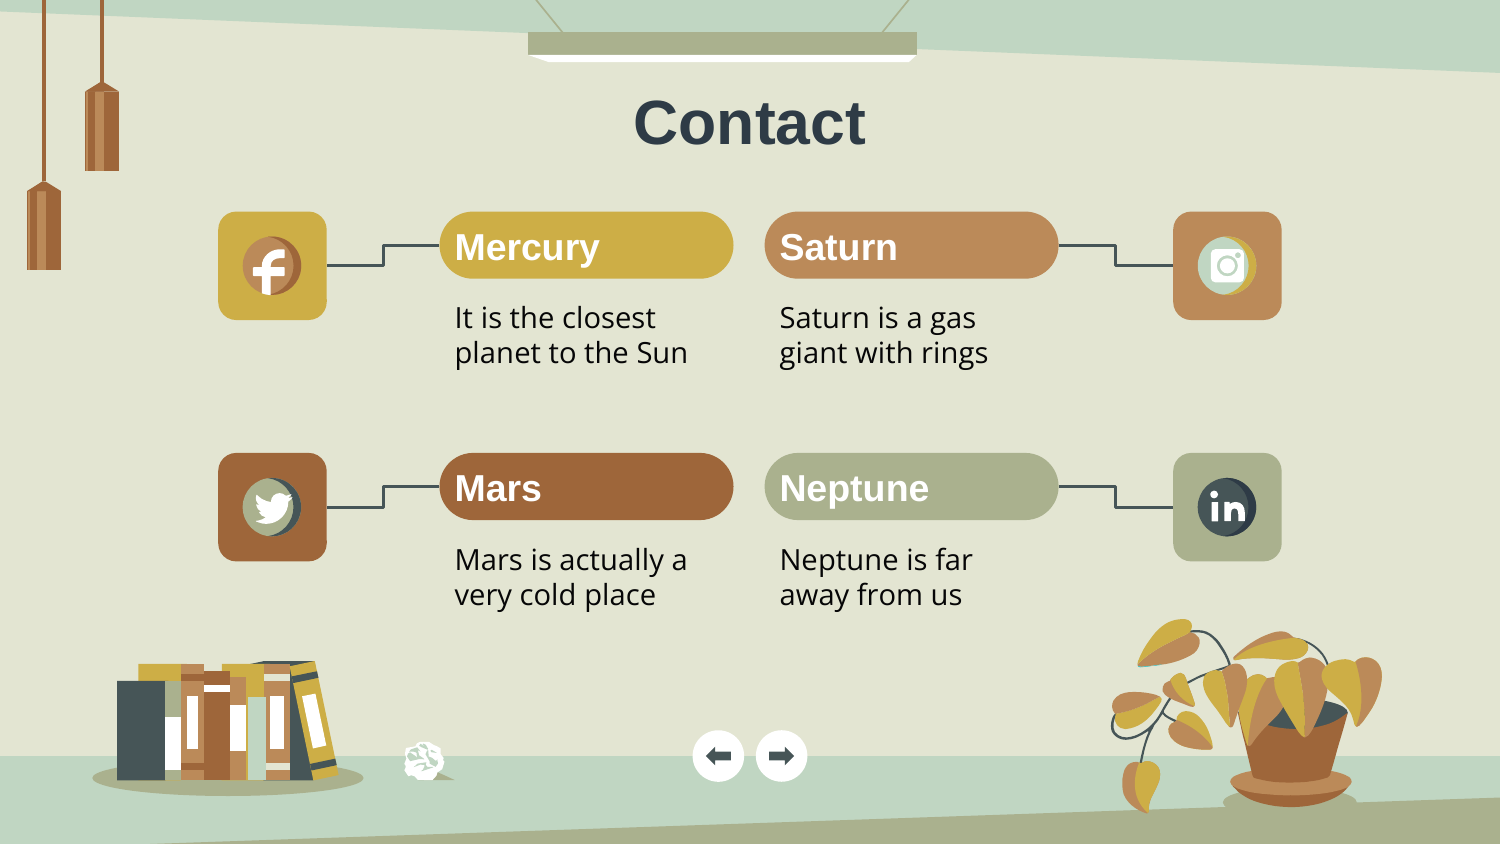

# Contact

Mercury
Saturn

It is the closest planet to the Sun
Saturn is a gas giant with rings

Mars
Neptune

Neptune is far away from us
Mars is actually a very cold place